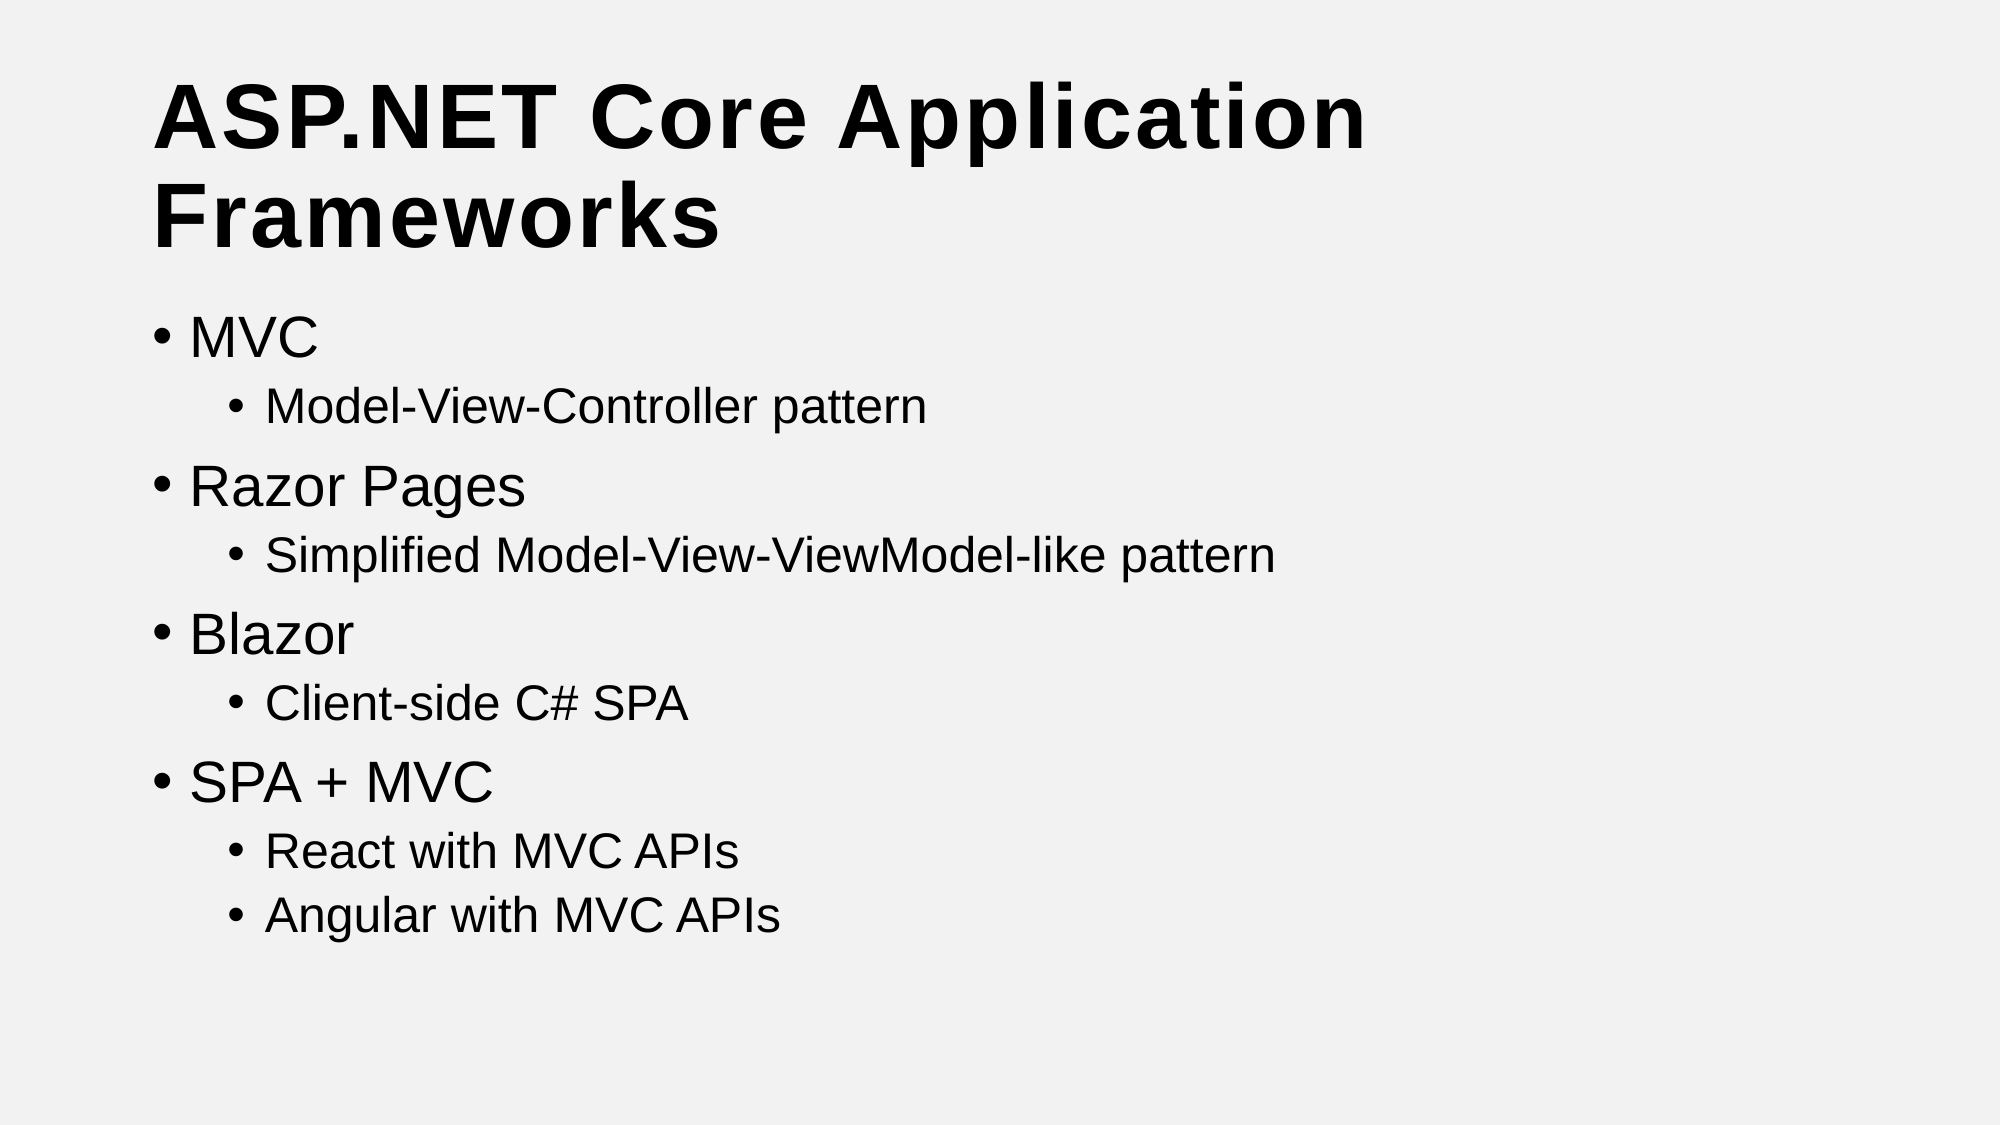

# ASP.NET Core Application Frameworks
MVC
Model-View-Controller pattern
Razor Pages
Simplified Model-View-ViewModel-like pattern
Blazor
Client-side C# SPA
SPA + MVC
React with MVC APIs
Angular with MVC APIs